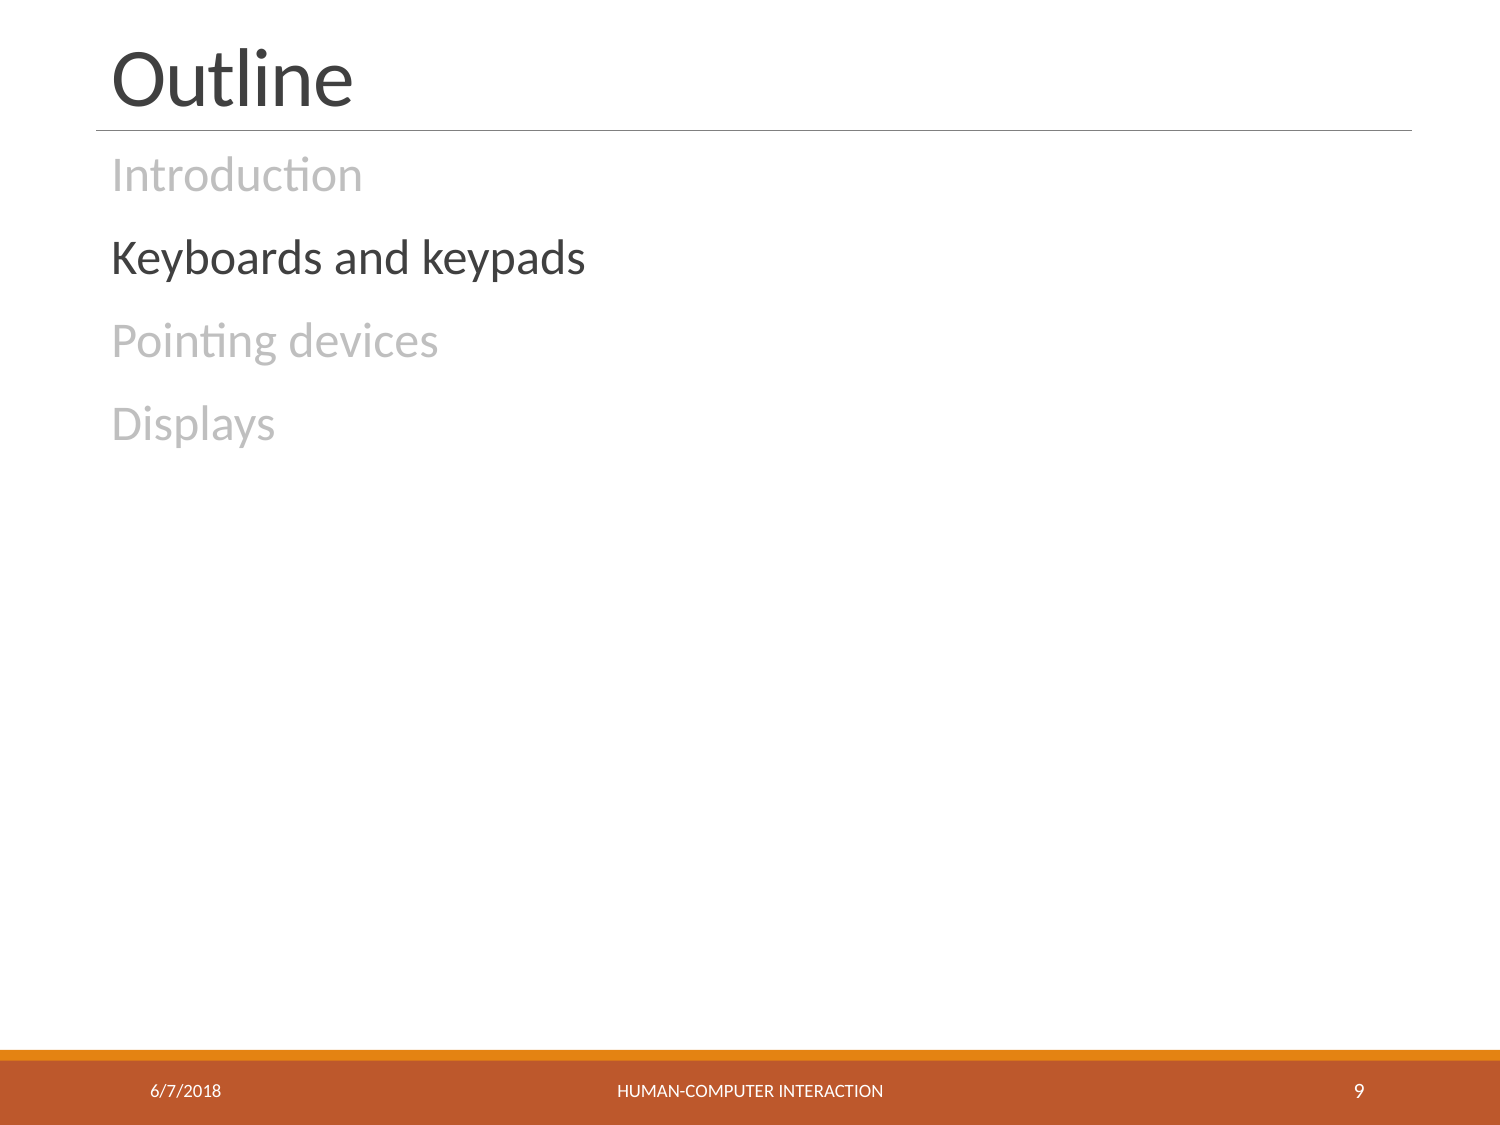

# Outline
Introduction
Keyboards and keypads
Pointing devices
Displays
6/7/2018
Human-computer interaction
9